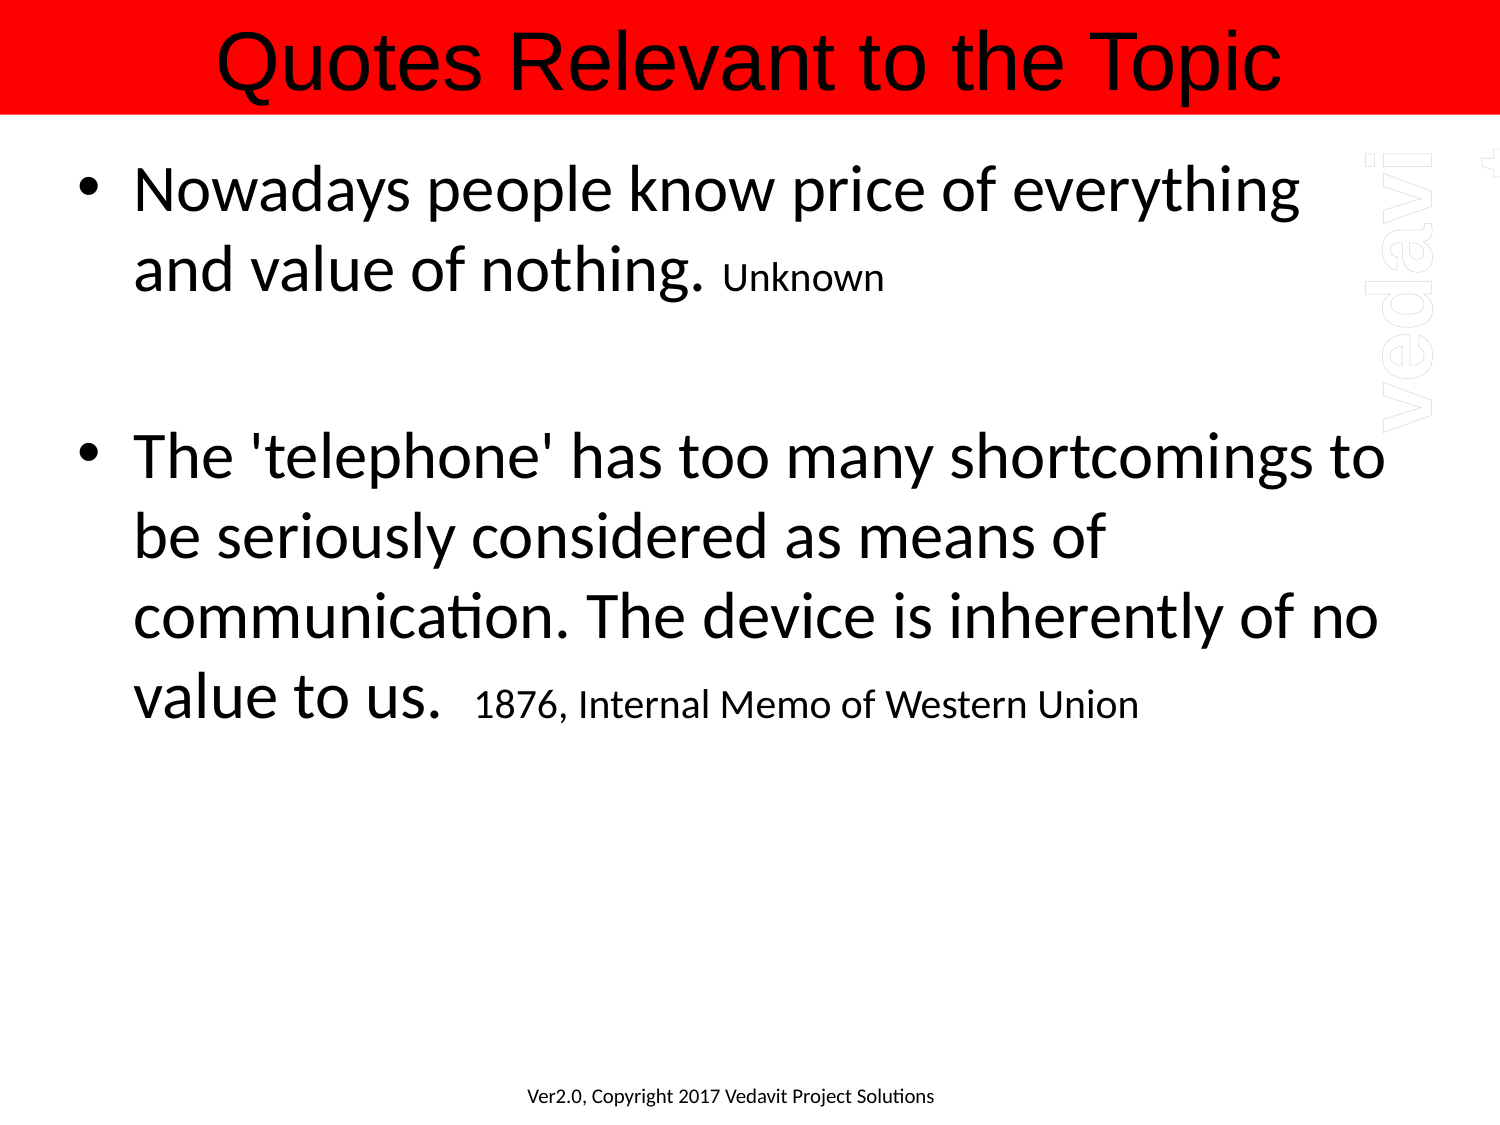

Nowadays people know price of everything and value of nothing. Unknown

The 'telephone' has too many shortcomings to be seriously considered as means of communication. The device is inherently of no value to us.  1876, Internal Memo of Western Union